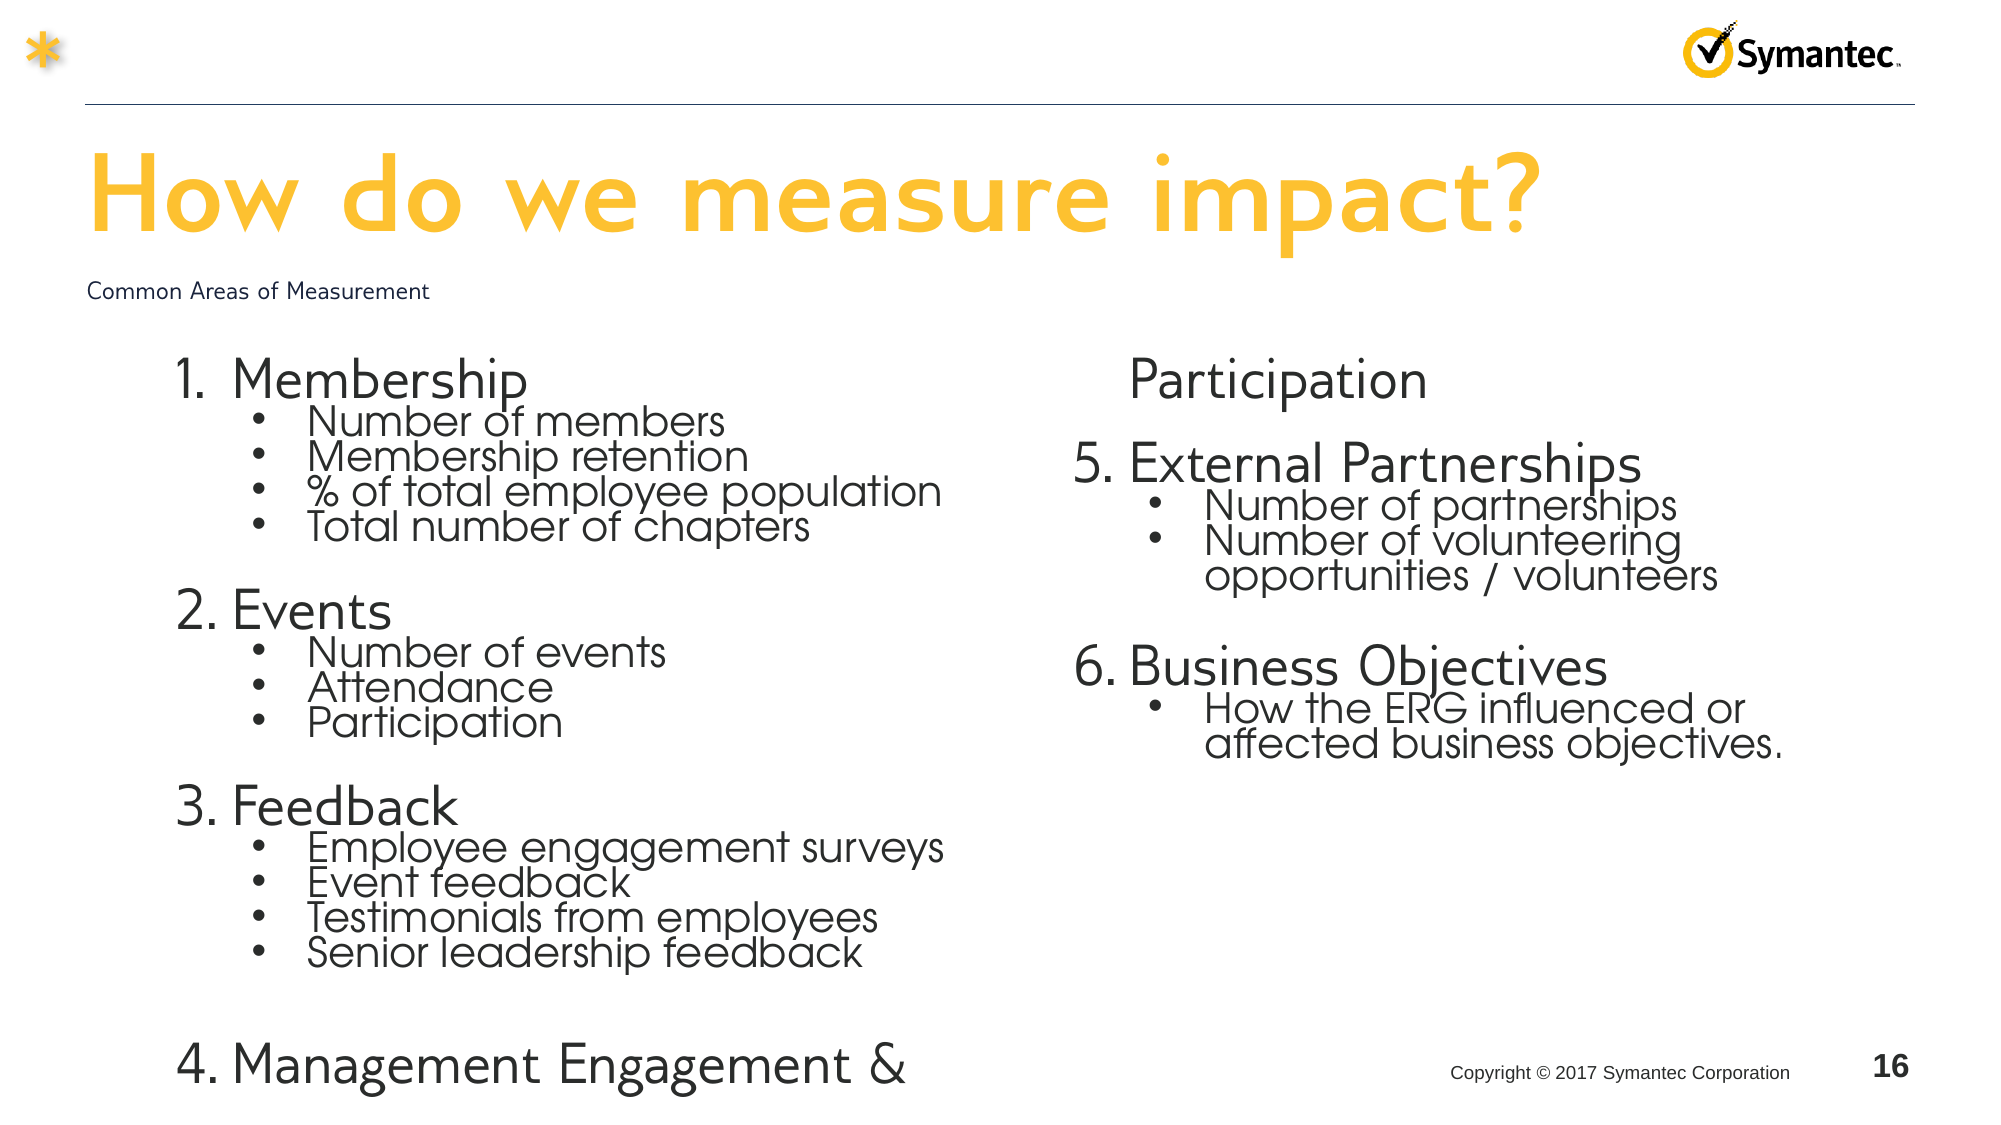

*
# How do we measure impact?

Common Areas of Measurement

Membership
Number of members
Membership retention
% of total employee population
Total number of chapters
Events
Number of events
Attendance
Participation
Feedback
Employee engagement surveys
Event feedback
Testimonials from employees
Senior leadership feedback
Management Engagement & Participation
External Partnerships
Number of partnerships
Number of volunteering opportunities / volunteers
Business Objectives
How the ERG influenced or affected business objectives.